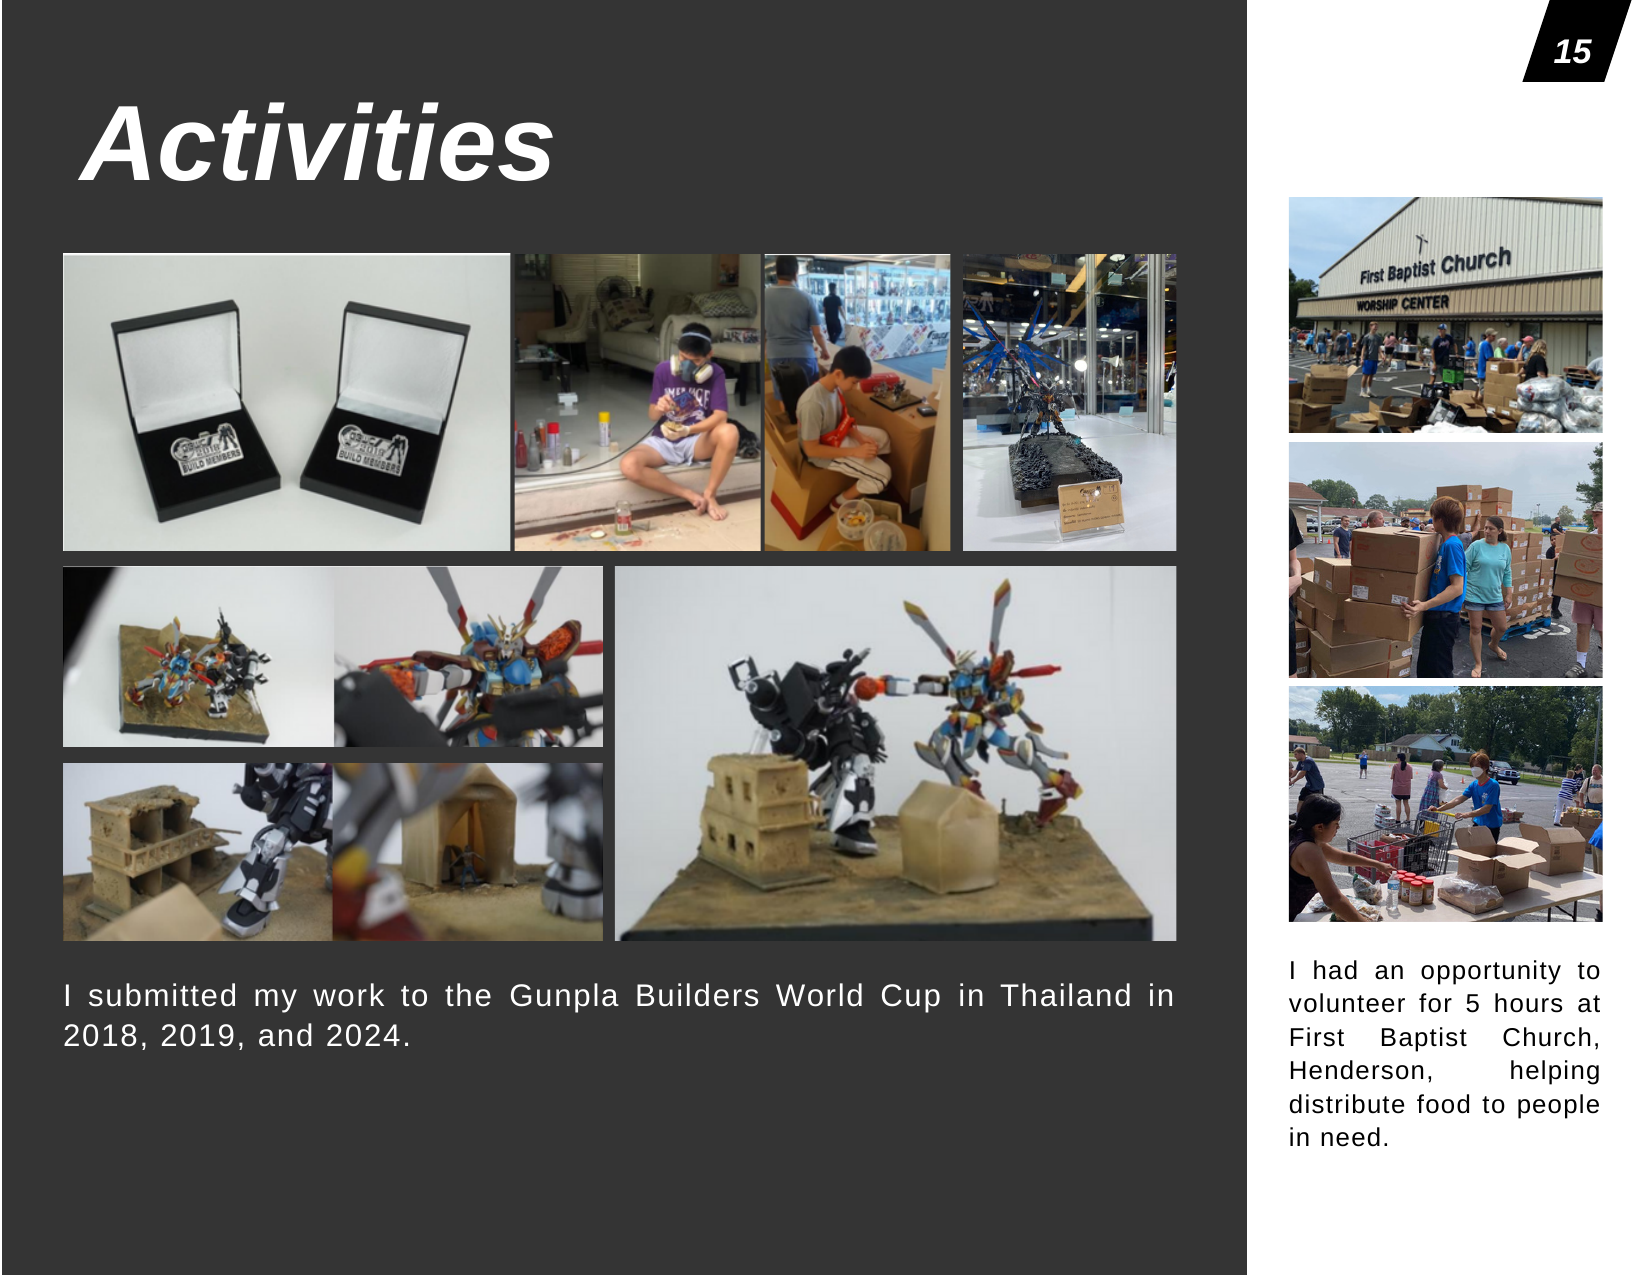

15
Activities

I had an opportunity to volunteer for 5 hours at First Baptist Church, Henderson, helping distribute food to people in need.
I submitted my work to the Gunpla Builders World Cup in Thailand in 2018, 2019, and 2024.